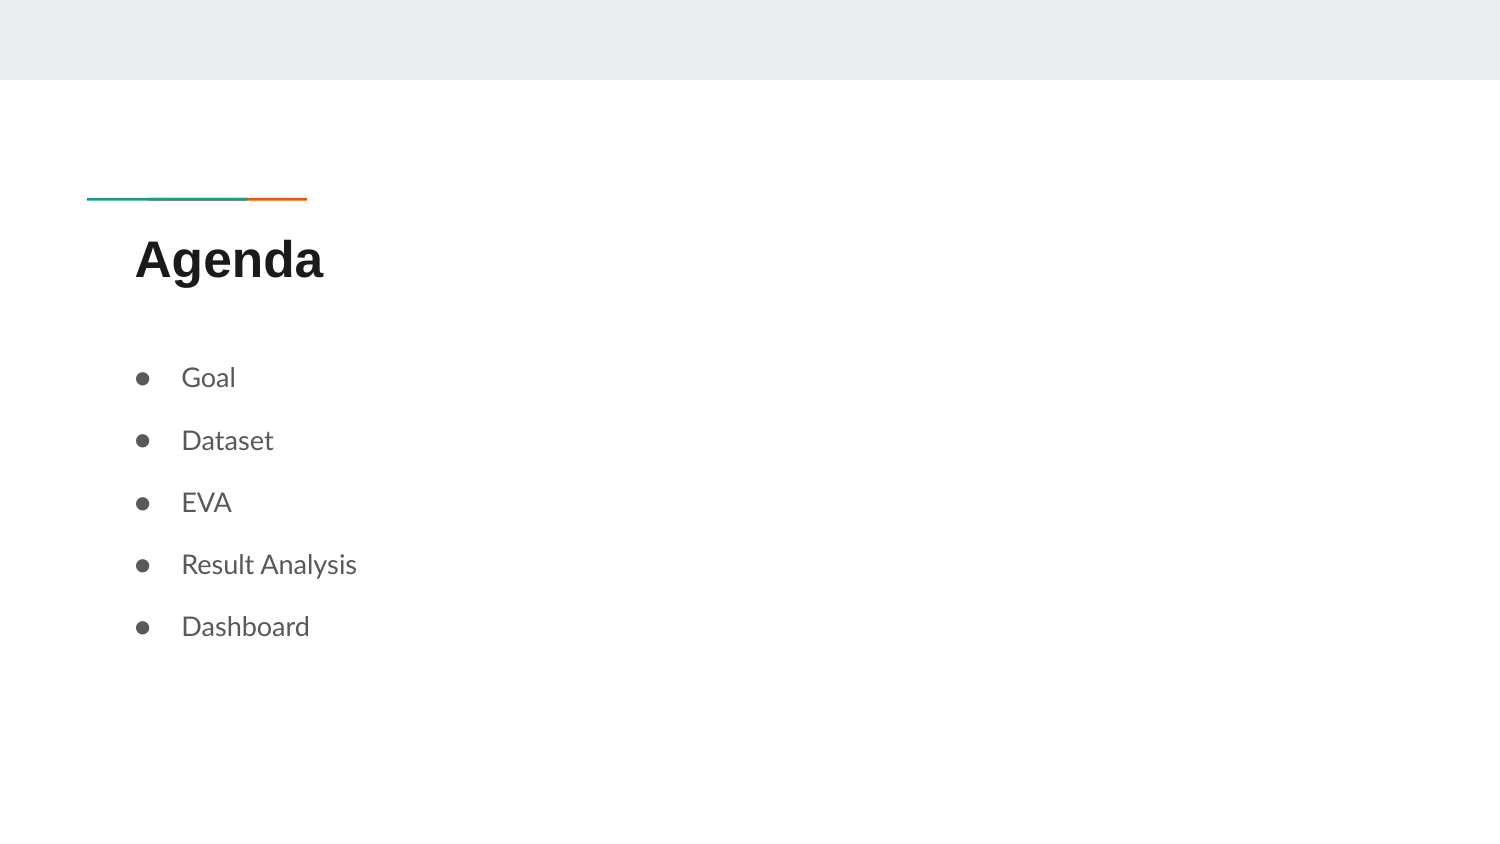

# Agenda

Goal
Dataset
EVA
Result Analysis
Dashboard